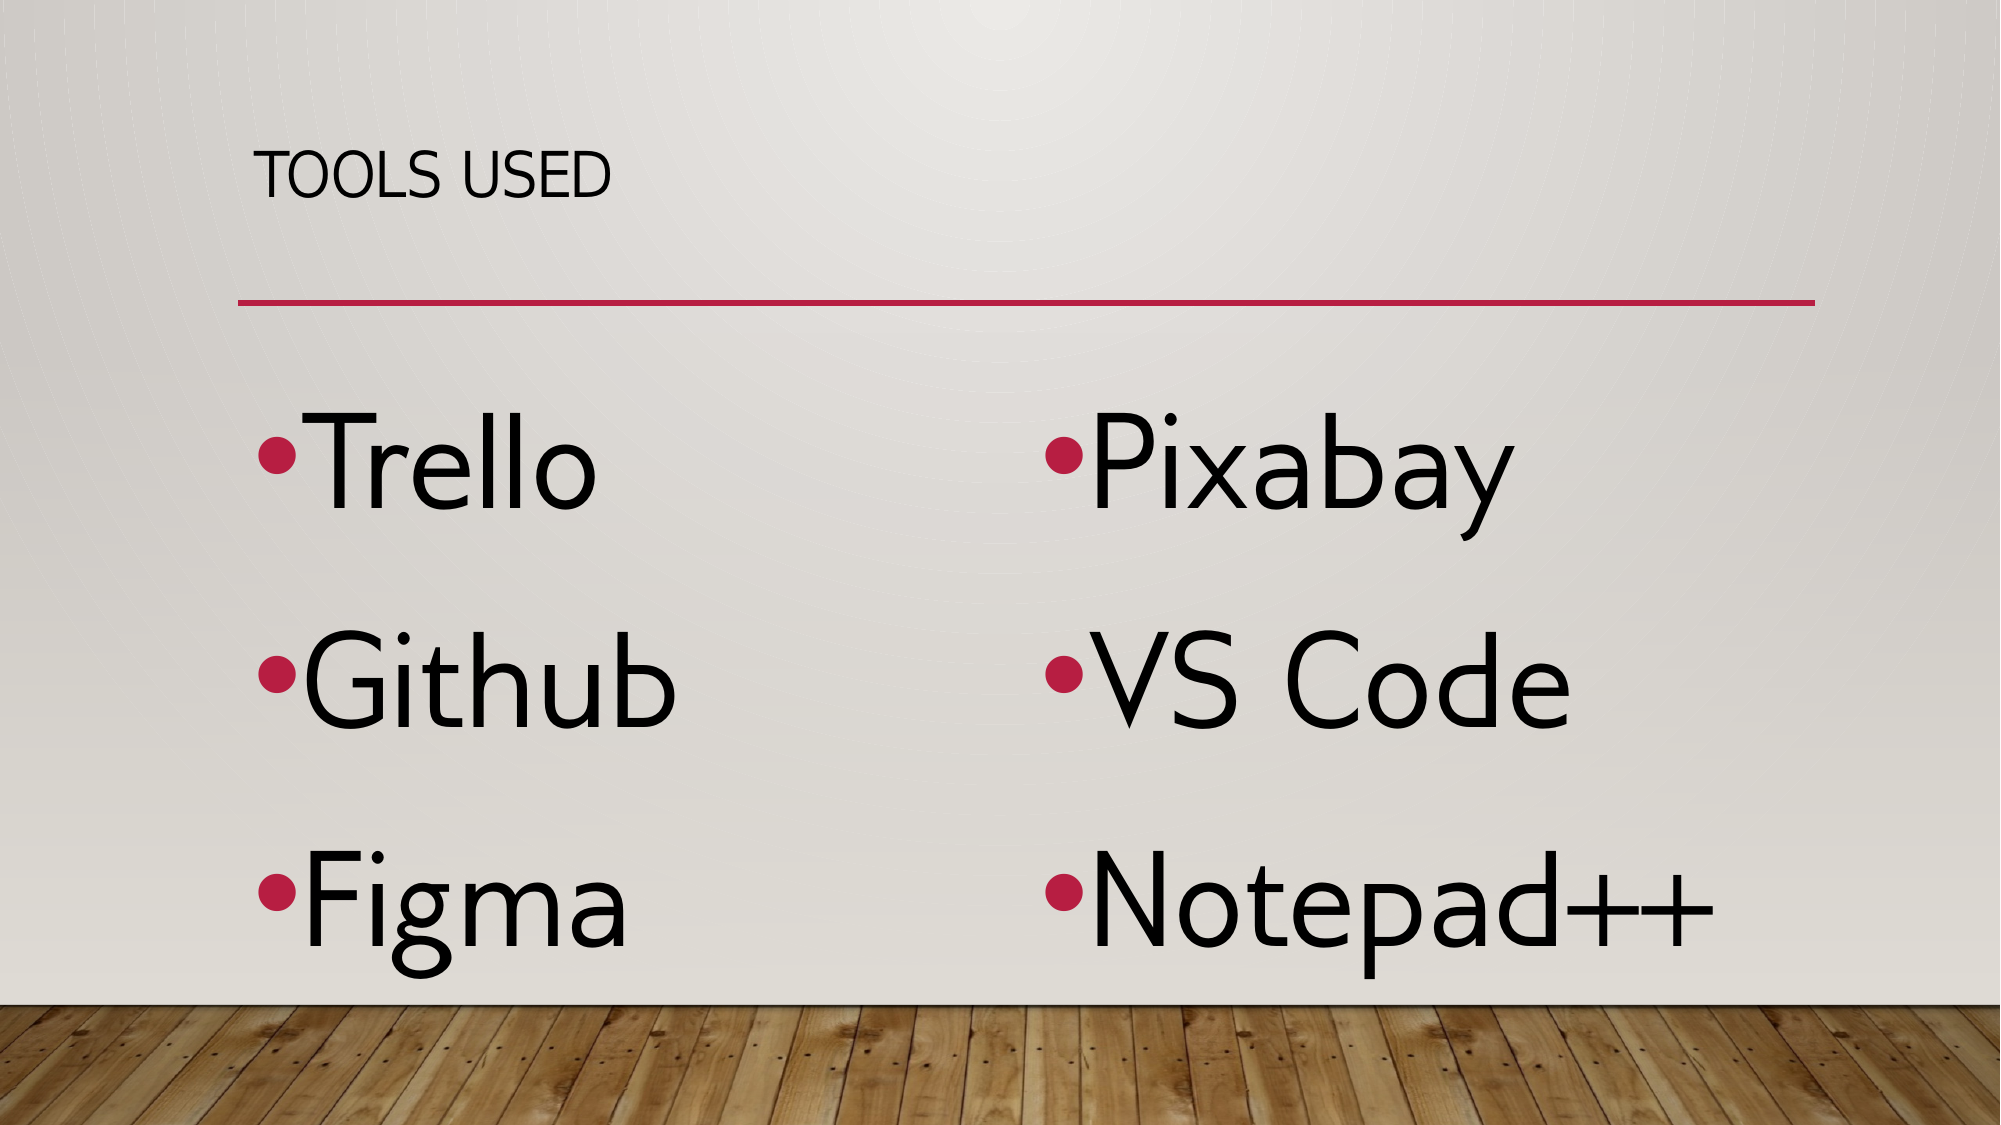

# Tools used
Trello
Github
Figma
Pixabay
VS Code
Notepad++